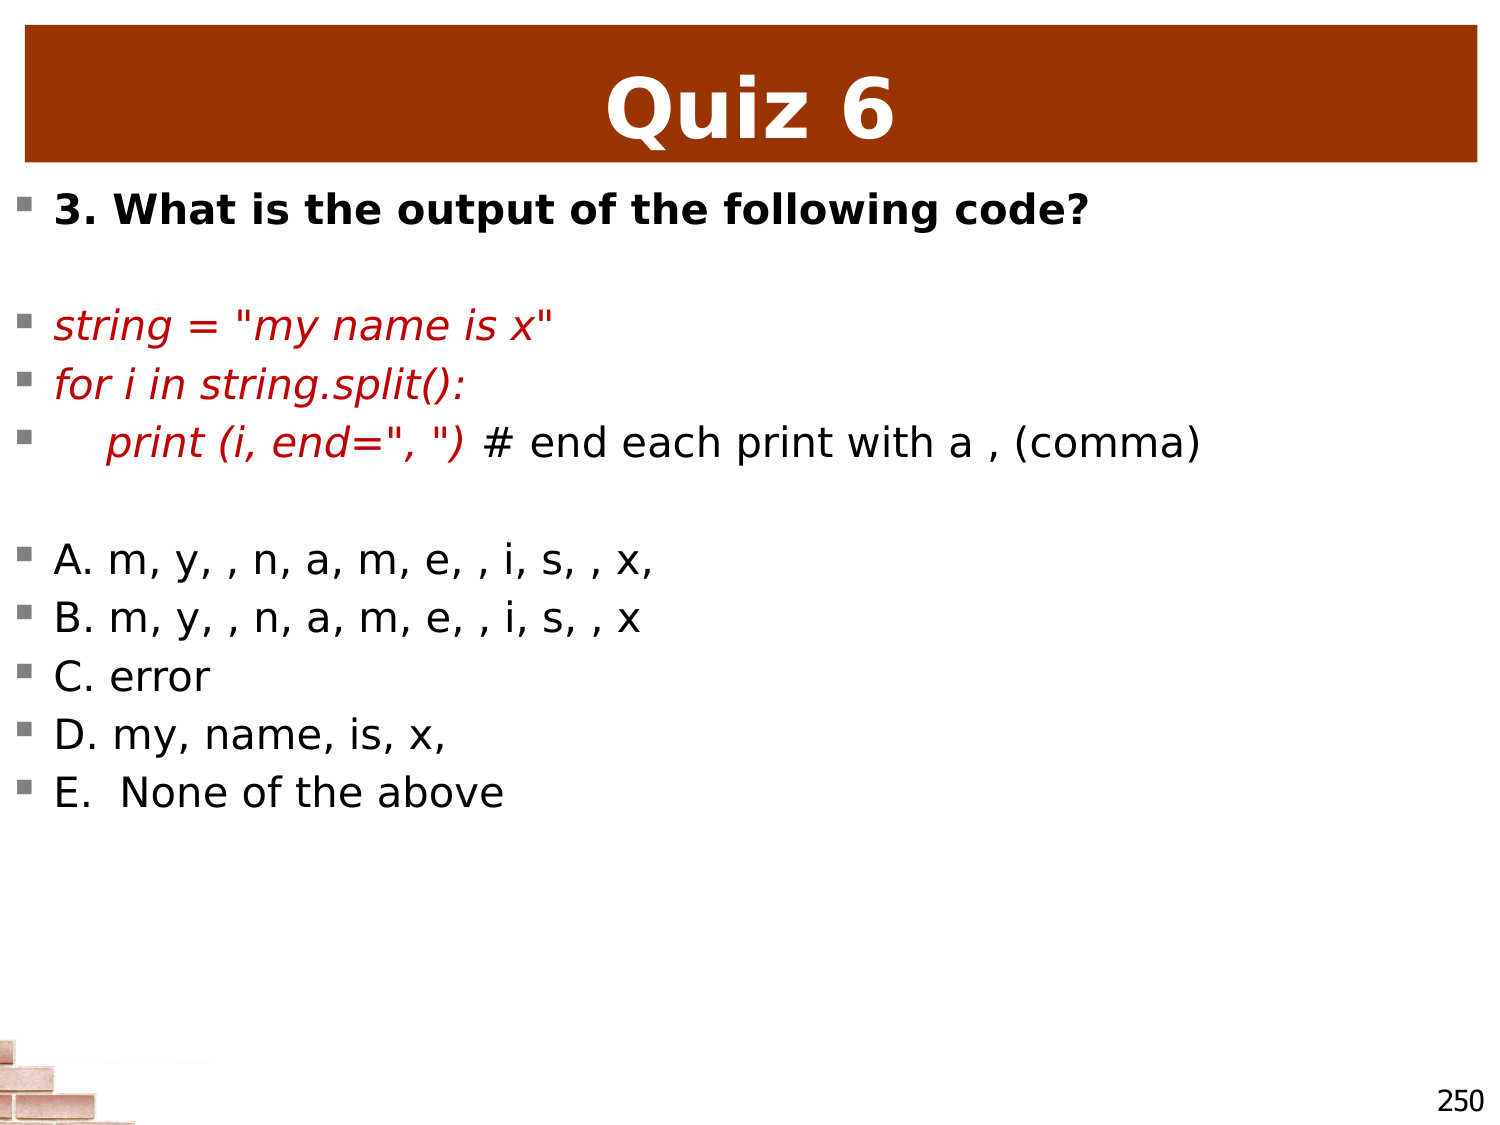

# Quiz 6
3. What is the output of the following code?

string = "my name is x"
for i in string.split():
    print (i, end=", ") # end each print with a , (comma)

A. m, y, , n, a, m, e, , i, s, , x,
B. m, y, , n, a, m, e, , i, s, , x
C. error
D. my, name, is, x,
E.  None of the above
250